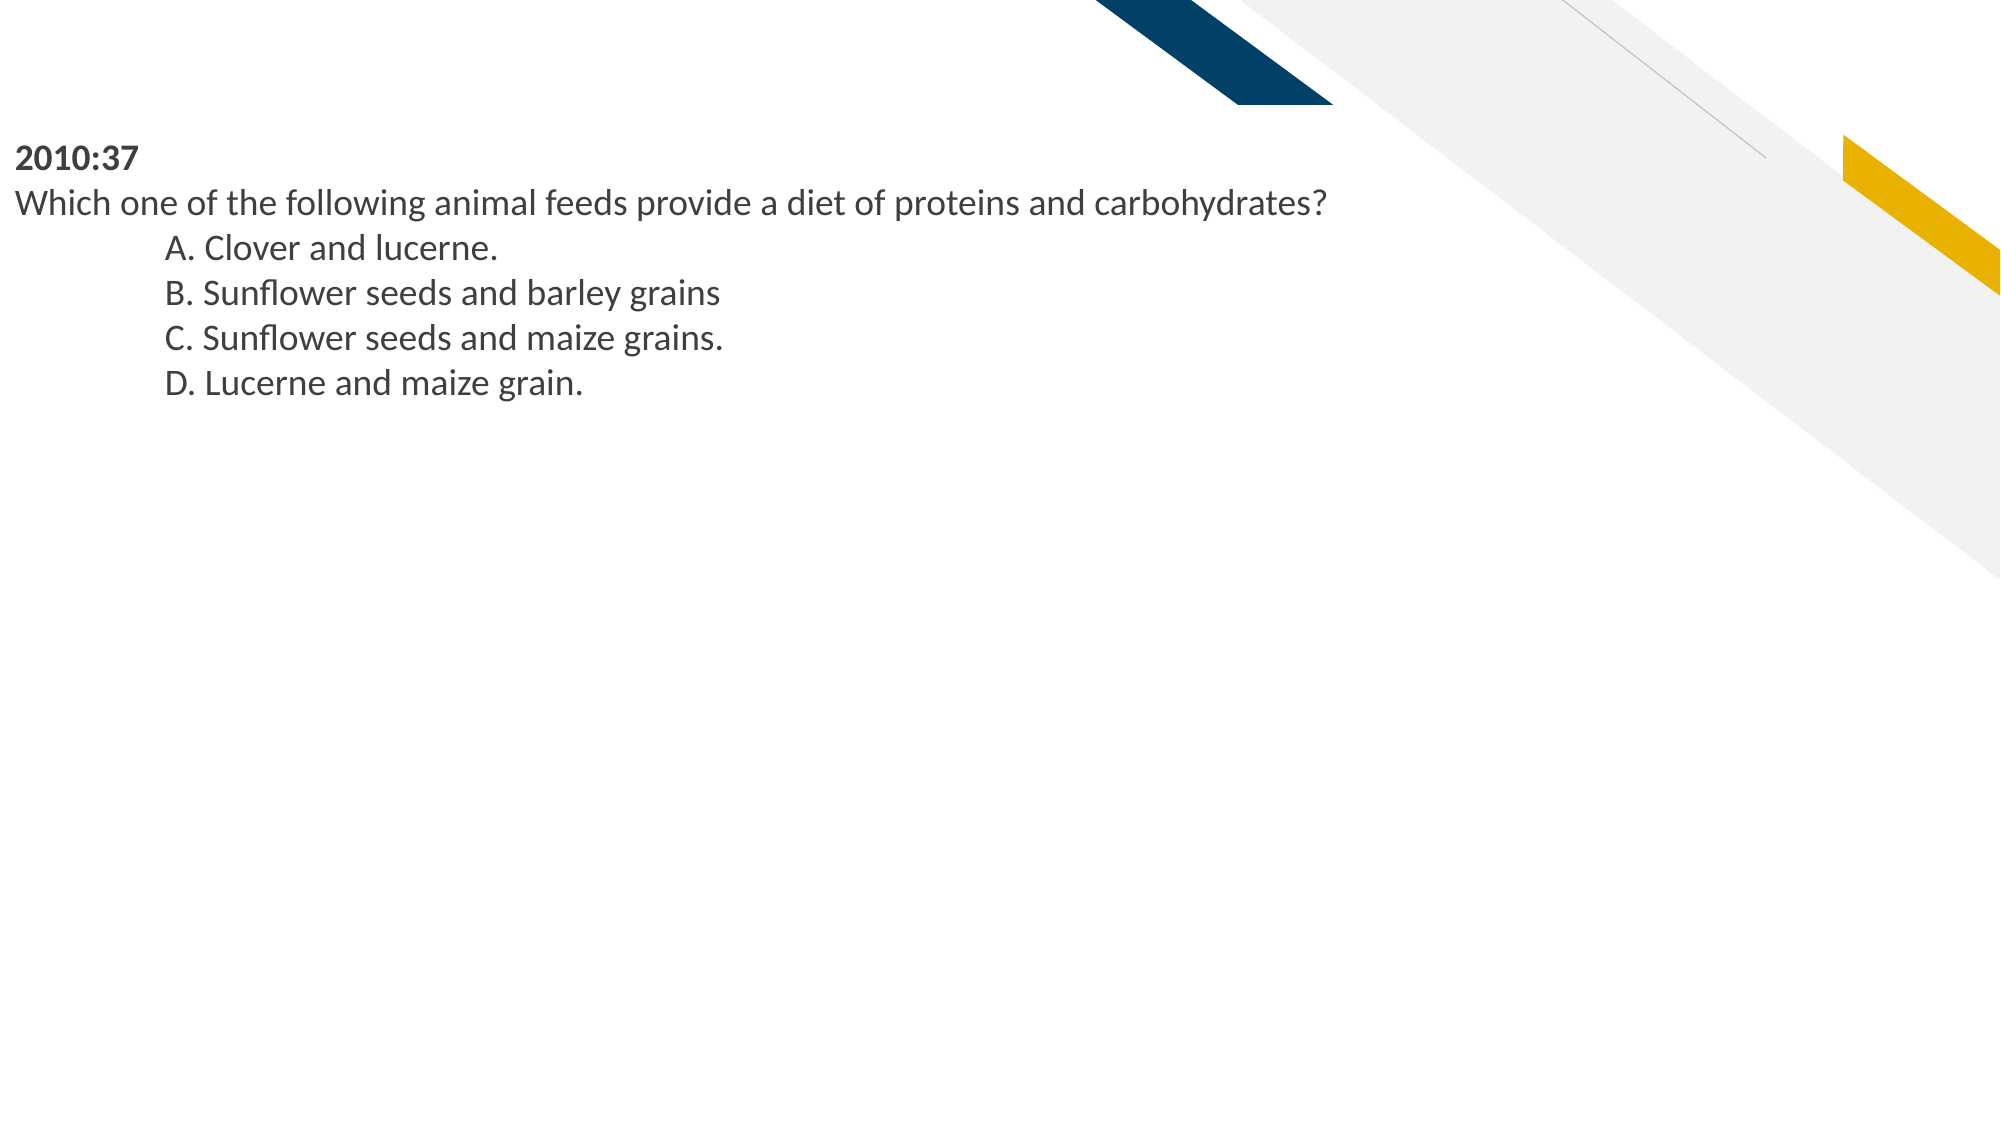

2010:37
Which one of the following animal feeds provide a diet of proteins and carbohydrates?
	A. Clover and lucerne.
	B. Sunflower seeds and barley grains
	C. Sunflower seeds and maize grains.
	D. Lucerne and maize grain.